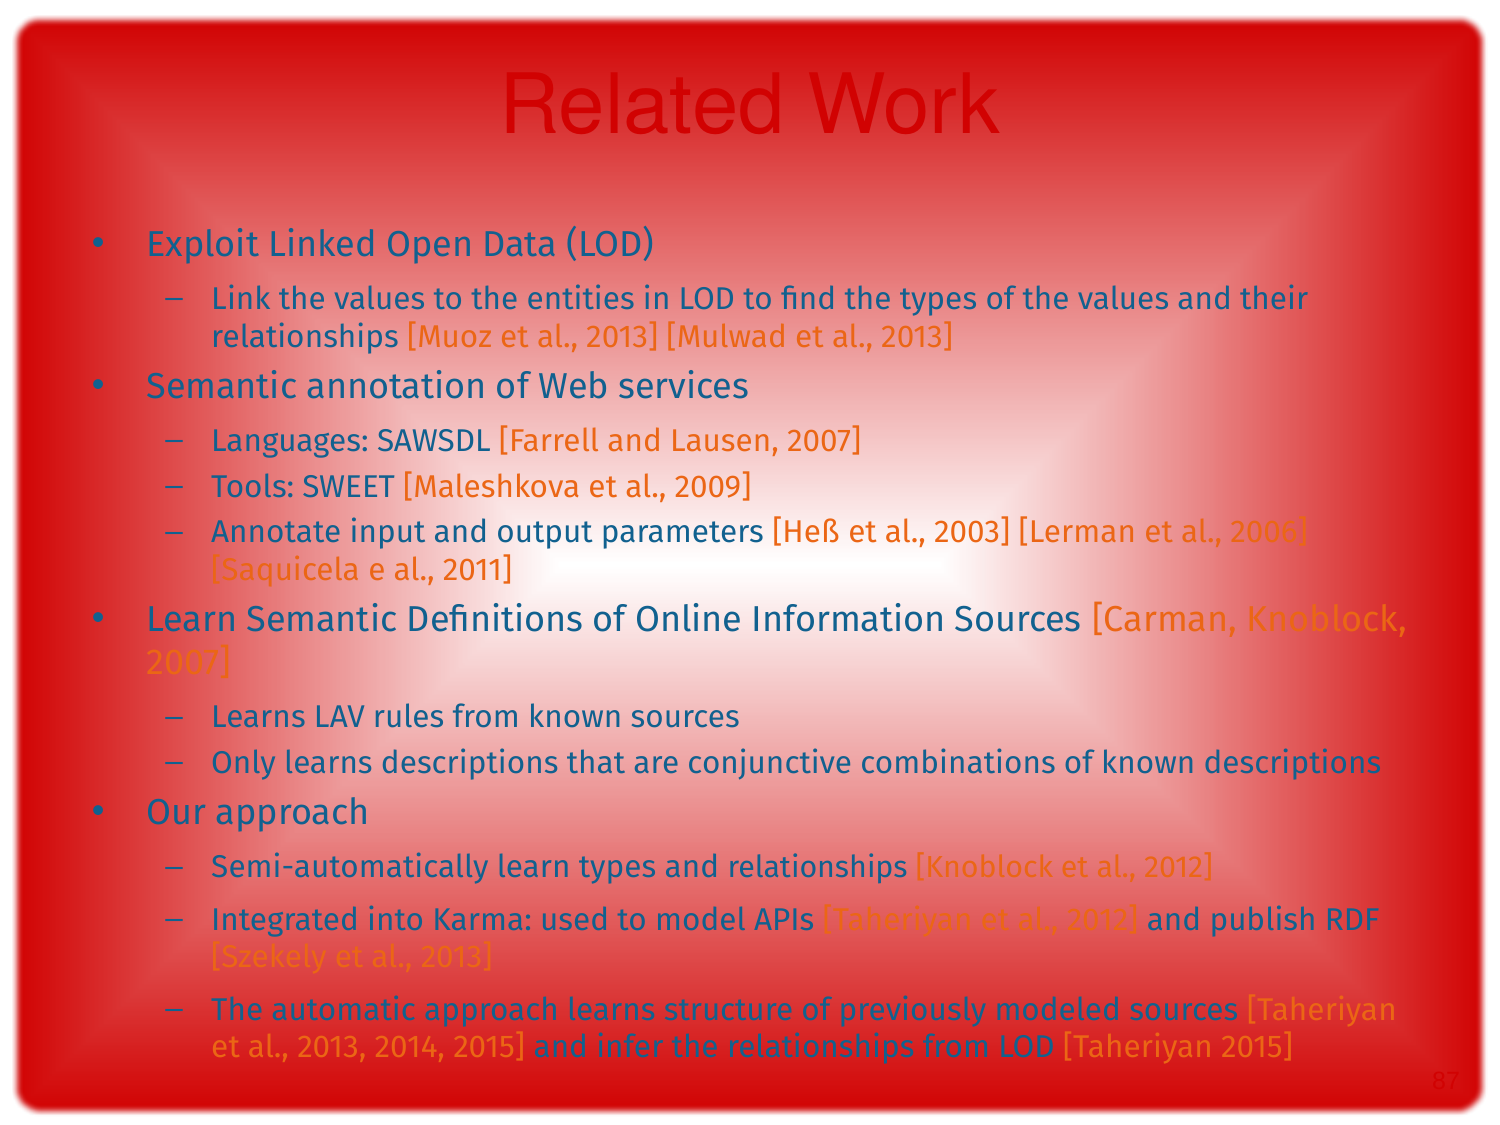

# Related Work
Exploit Linked Open Data (LOD)
Link the values to the entities in LOD to find the types of the values and their relationships [Muoz et al., 2013] [Mulwad et al., 2013]
Semantic annotation of Web services
Languages: SAWSDL [Farrell and Lausen, 2007]
Tools: SWEET [Maleshkova et al., 2009]
Annotate input and output parameters [Heß et al., 2003] [Lerman et al., 2006] [Saquicela e al., 2011]
Learn Semantic Definitions of Online Information Sources [Carman, Knoblock, 2007]
Learns LAV rules from known sources
Only learns descriptions that are conjunctive combinations of known descriptions
Our approach
Semi-automatically learn types and relationships [Knoblock et al., 2012]
Integrated into Karma: used to model APIs [Taheriyan et al., 2012] and publish RDF [Szekely et al., 2013]
The automatic approach learns structure of previously modeled sources [Taheriyan et al., 2013, 2014, 2015] and infer the relationships from LOD [Taheriyan 2015]

87